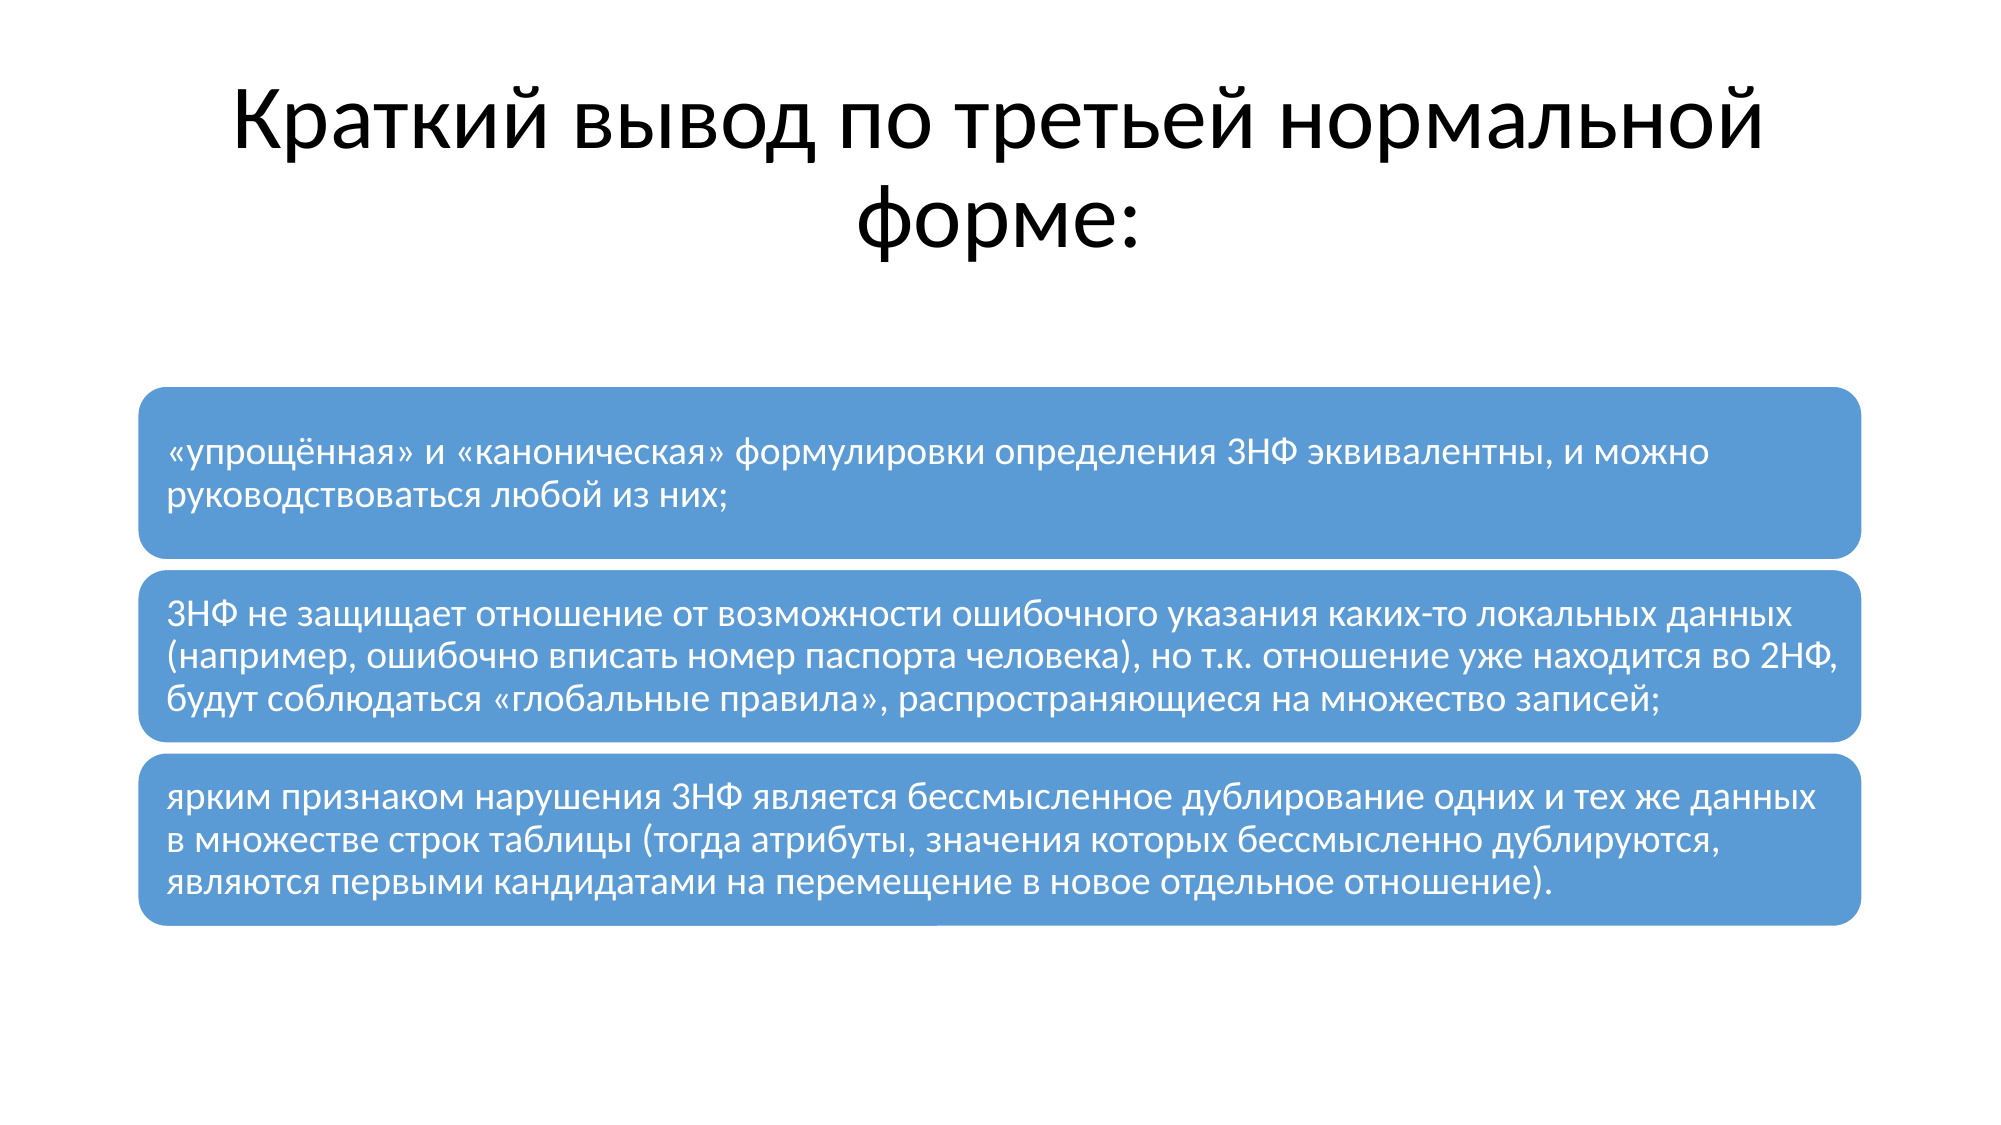

# Краткий вывод по третьей нормальной форме:
«упрощённая» и «каноническая» формулировки определения 3НФ эквивалентны, и можно руководствоваться любой из них;
3НФ не защищает отношение от возможности ошибочного указания каких-то локальных данных (например, ошибочно вписать номер паспорта человека), но т.к. отношение уже находится во 2НФ, будут соблюдаться «глобальные правила», распространяющиеся на множество записей;
ярким признаком нарушения 3НФ является бессмысленное дублирование одних и тех же данных в множестве строк таблицы (тогда атрибуты, значения которых бессмысленно дублируются, являются первыми кандидатами на перемещение в новое отдельное отношение).